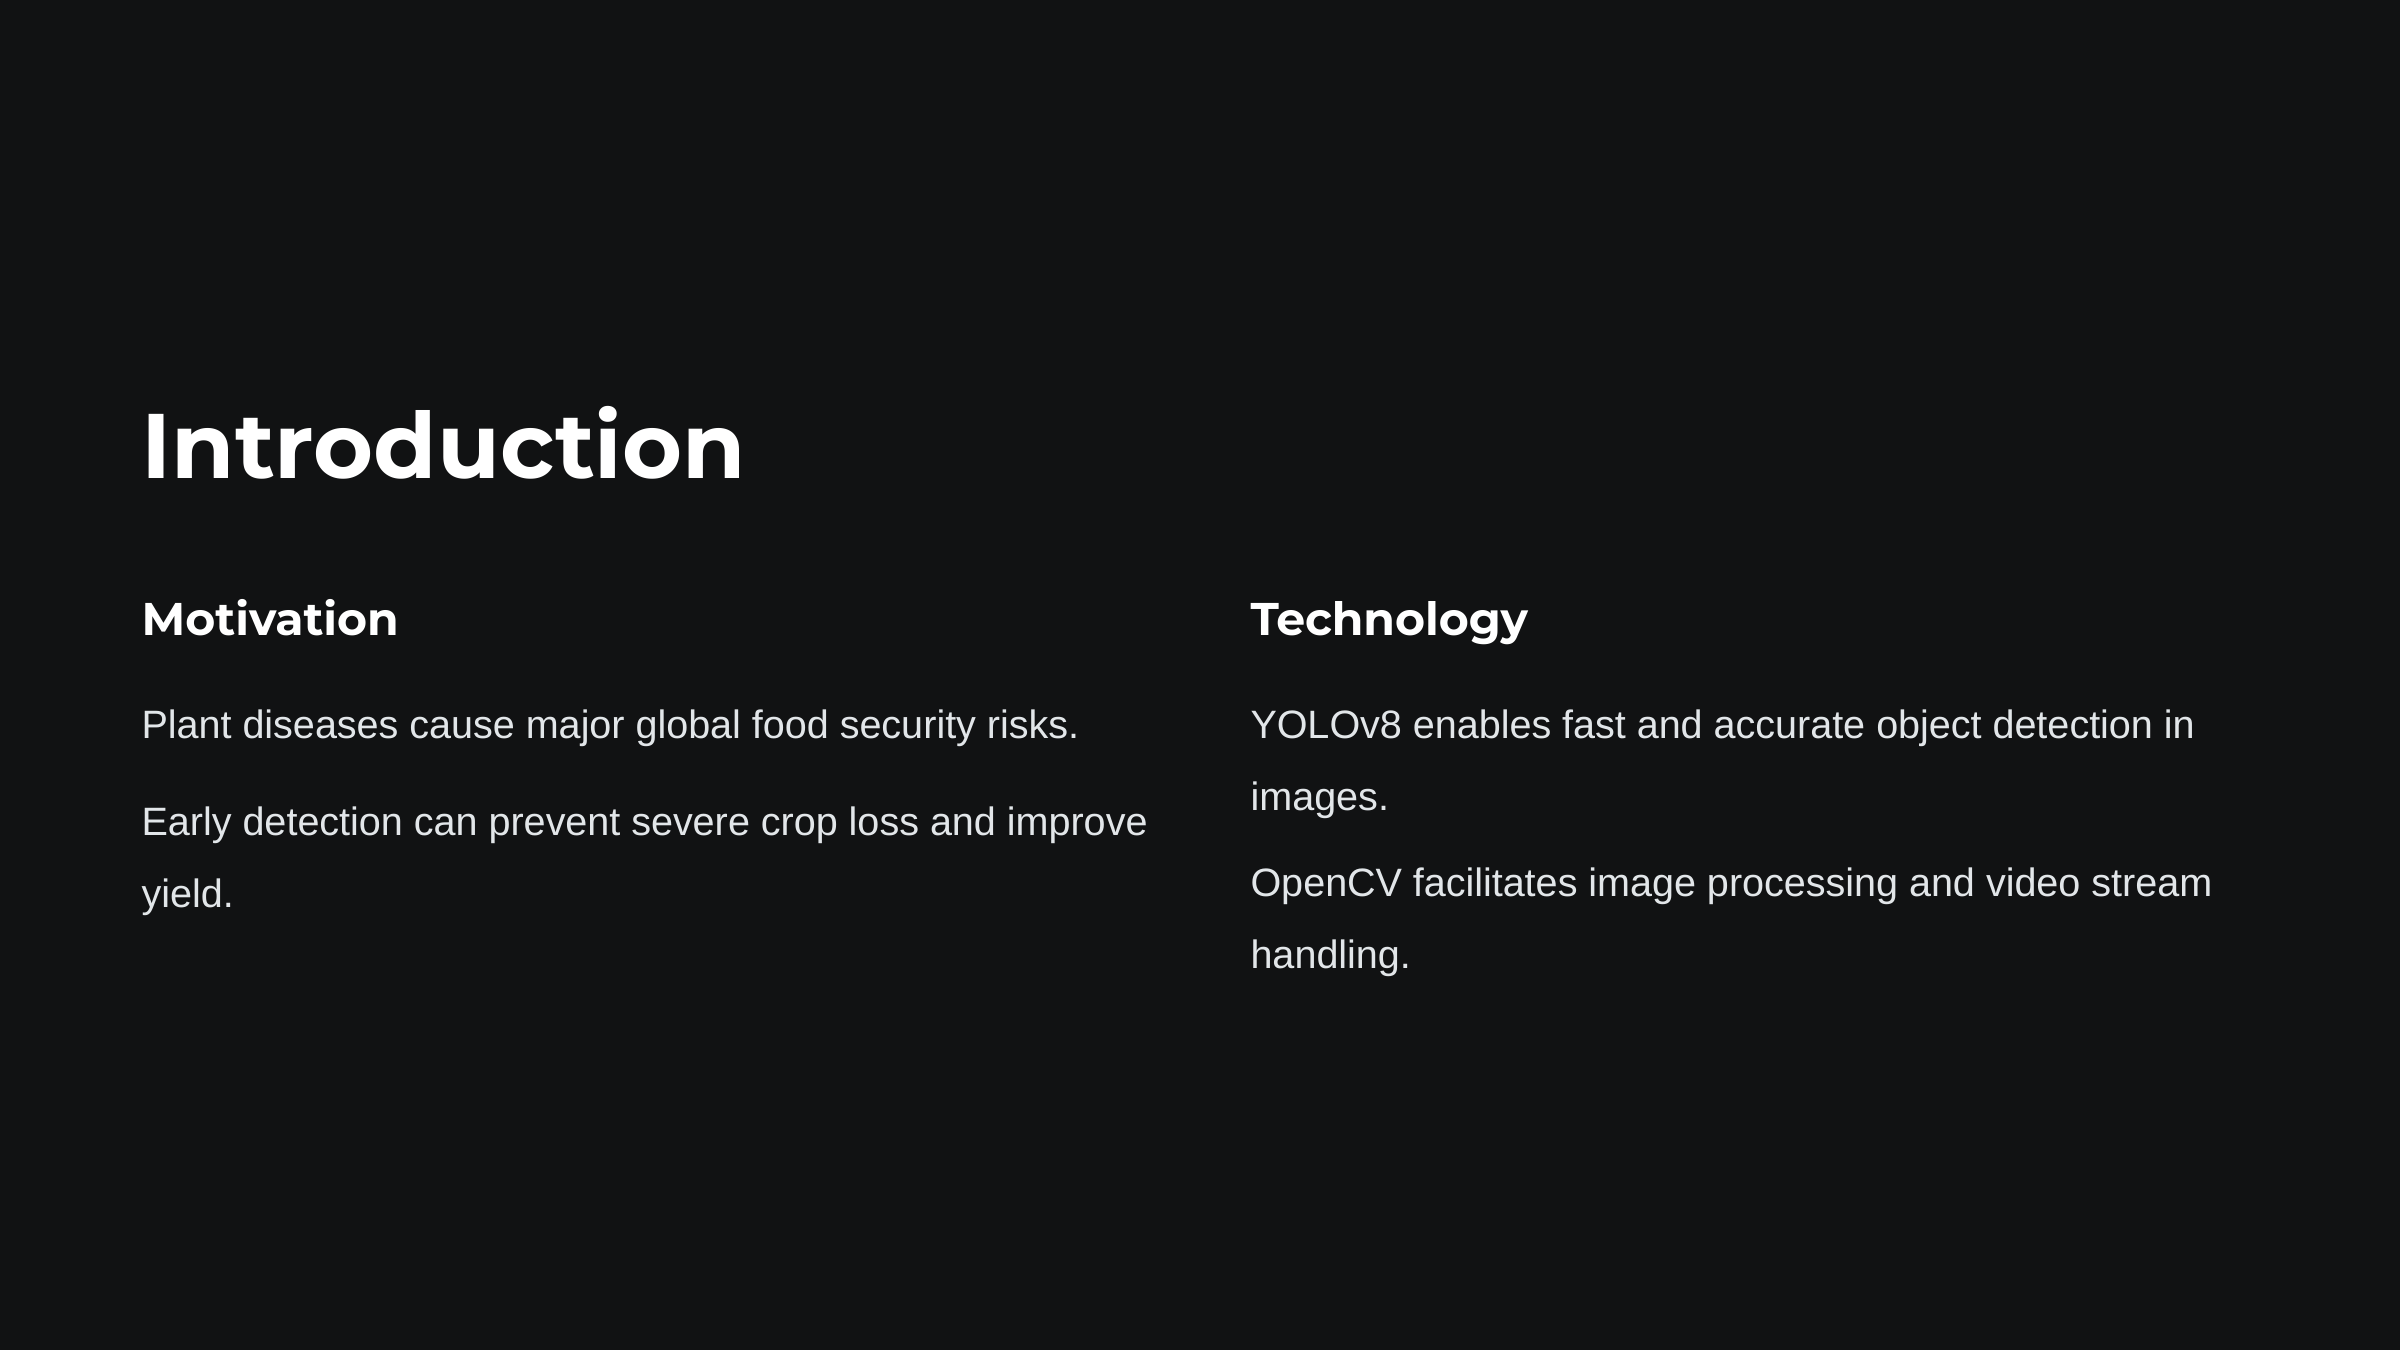

Introduction
Motivation
Technology
Plant diseases cause major global food security risks.
YOLOv8 enables fast and accurate object detection in images.
Early detection can prevent severe crop loss and improve yield.
OpenCV facilitates image processing and video stream handling.